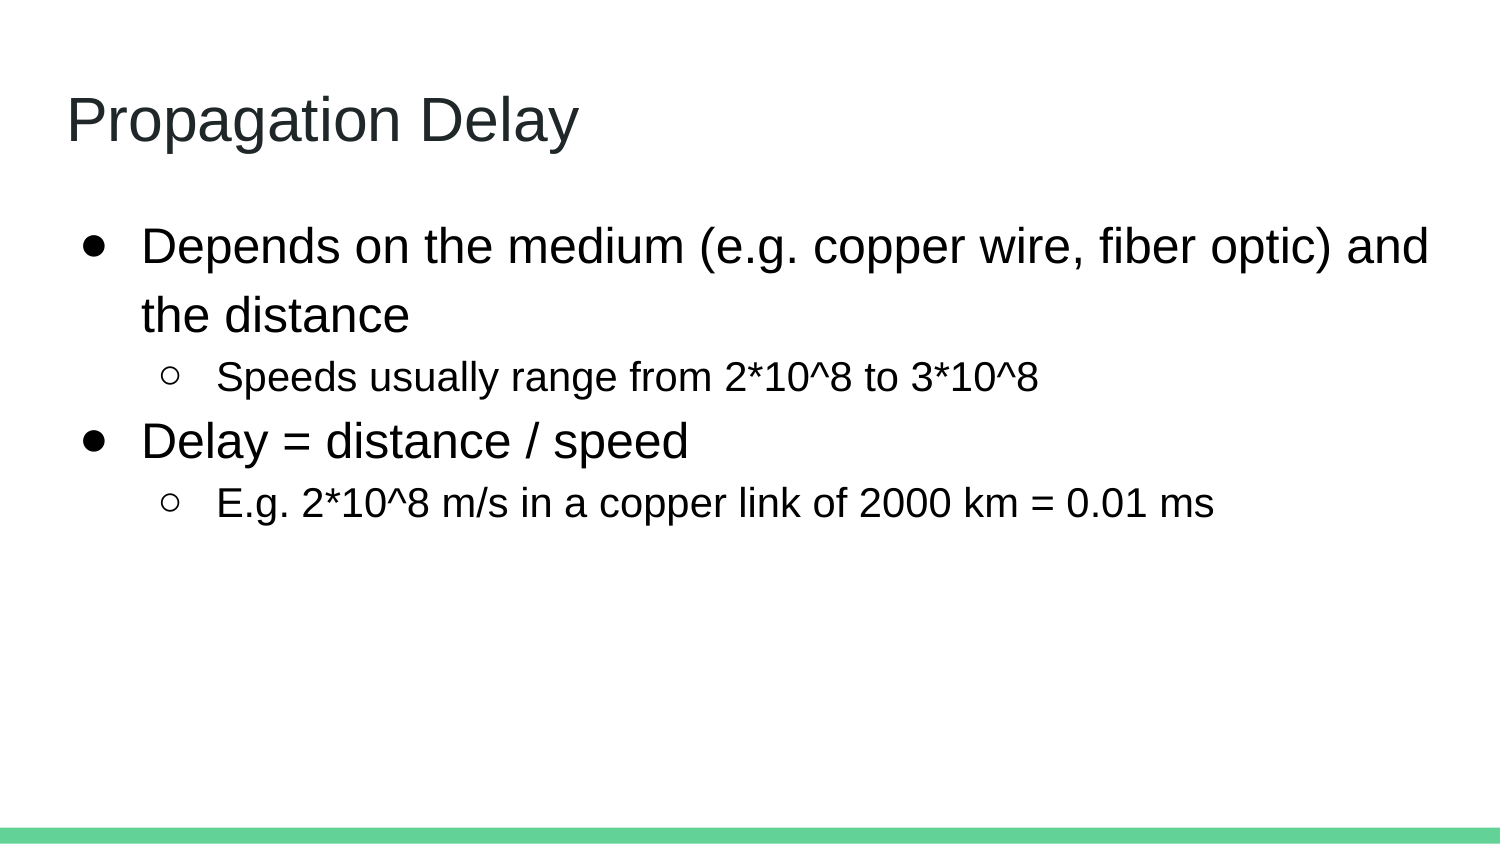

# Propagation Delay
Depends on the medium (e.g. copper wire, fiber optic) and the distance
Speeds usually range from 2*10^8 to 3*10^8
Delay = distance / speed
E.g. 2*10^8 m/s in a copper link of 2000 km = 0.01 ms